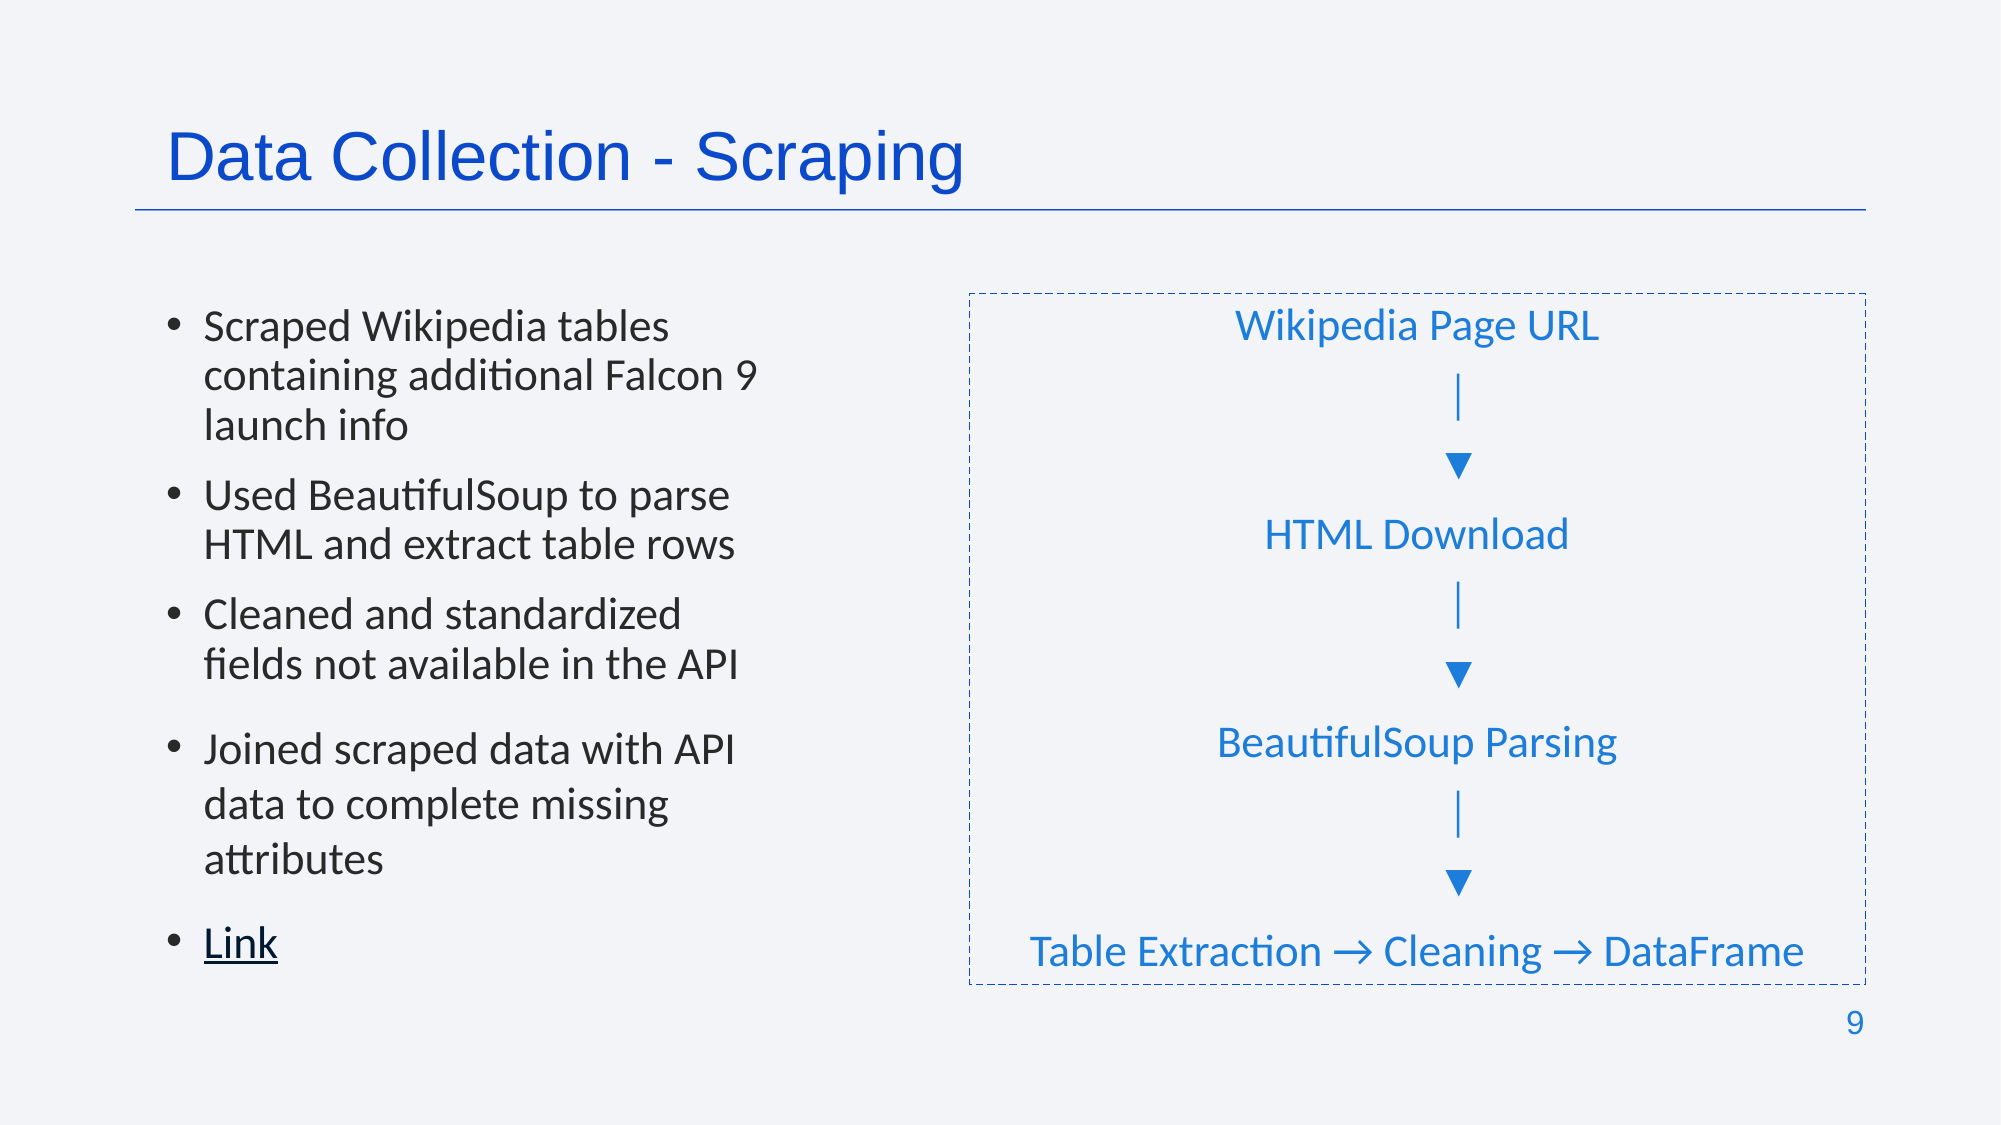

Data Collection - Scraping
Scraped Wikipedia tables containing additional Falcon 9 launch info
Used BeautifulSoup to parse HTML and extract table rows
Cleaned and standardized fields not available in the API
Joined scraped data with API data to complete missing attributes
Link
Wikipedia Page URL
        │
        ▼
HTML Download
        │
        ▼
BeautifulSoup Parsing
        │
        ▼
Table Extraction → Cleaning → DataFrame

9